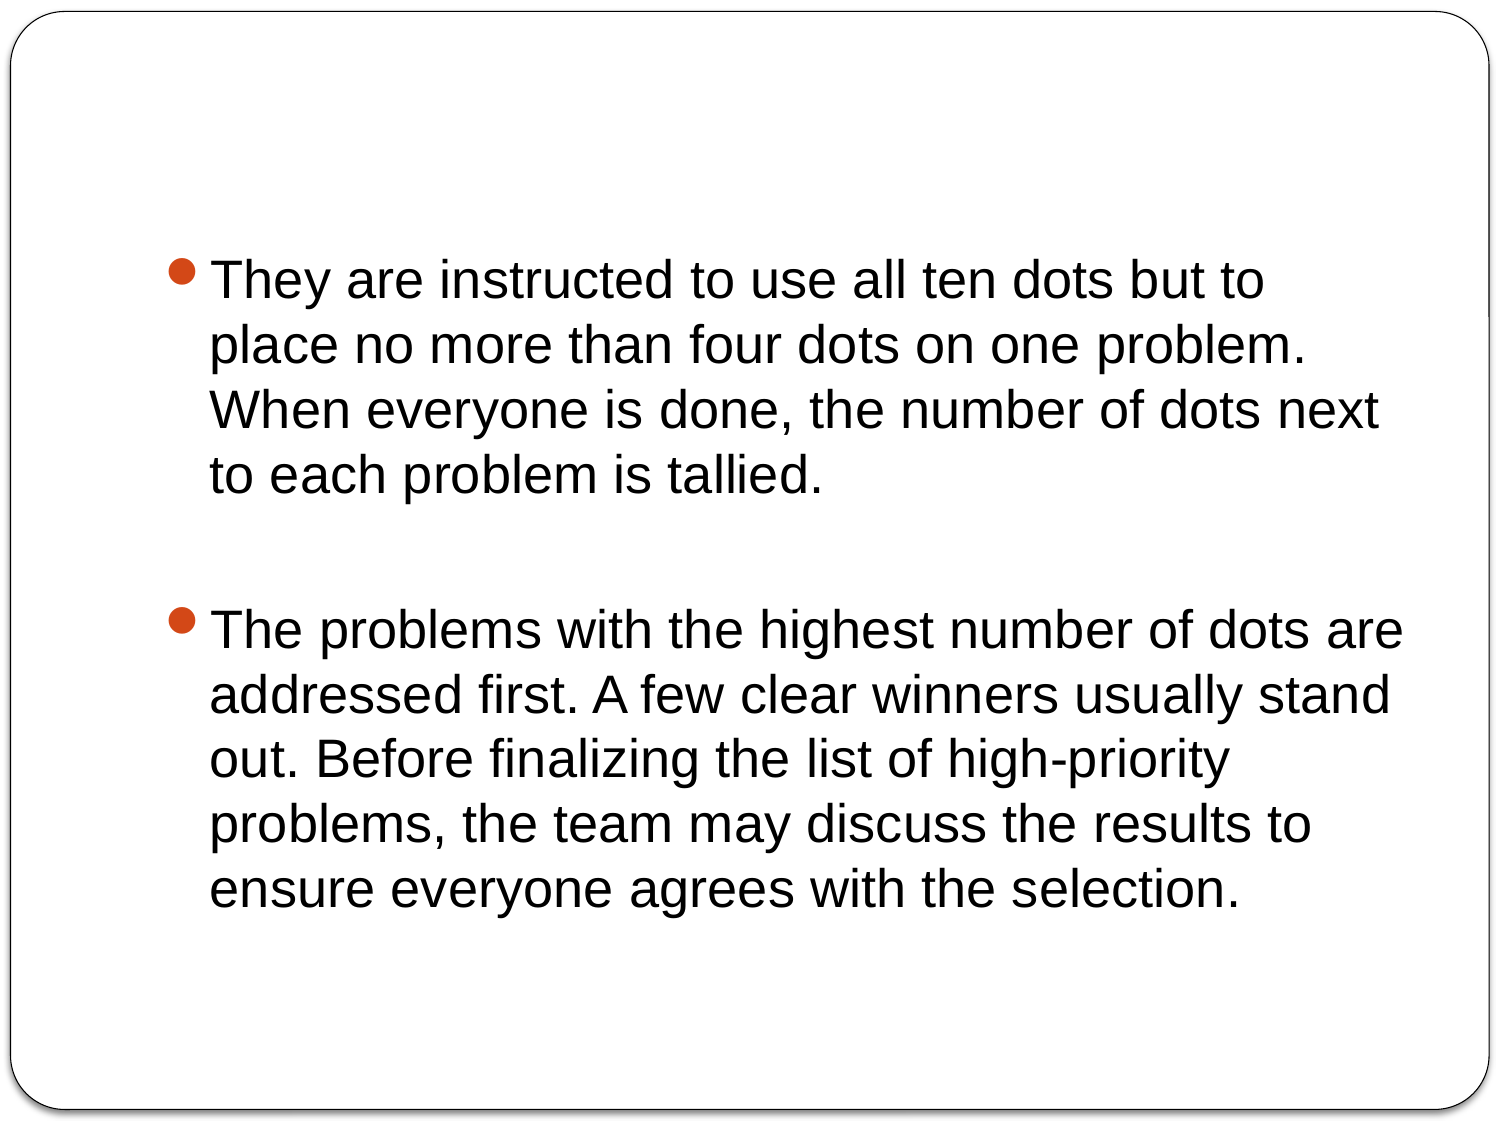

#
They are instructed to use all ten dots but to place no more than four dots on one problem. When everyone is done, the number of dots next to each problem is tallied.

The problems with the highest number of dots are addressed first. A few clear winners usually stand out. Before finalizing the list of high-priority problems, the team may discuss the results to ensure everyone agrees with the selection.